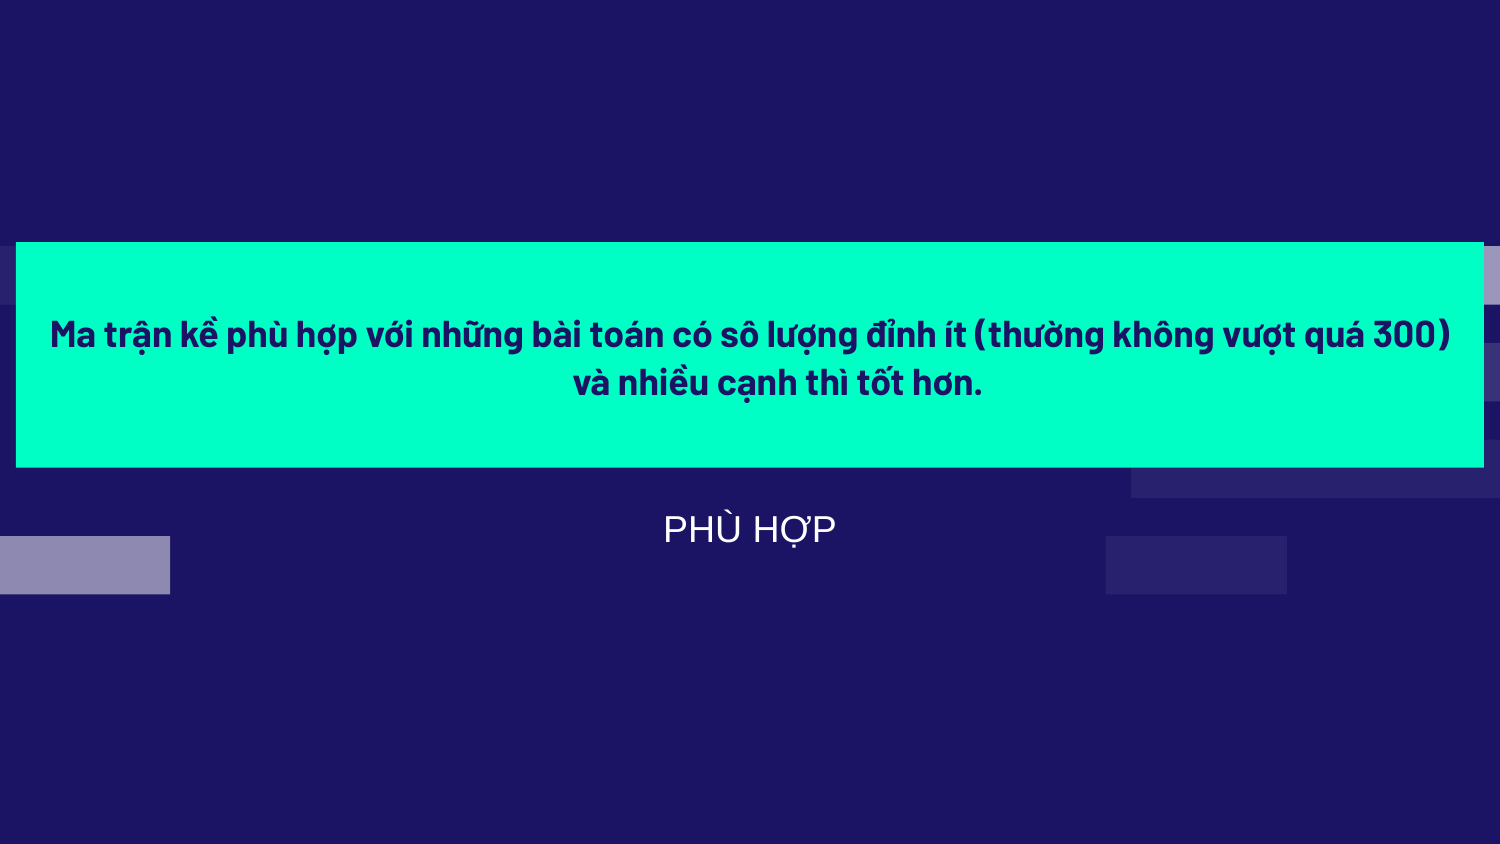

# Ma trận kề phù hợp với những bài toán có sô lượng đỉnh ít (thường không vượt quá 300) và nhiều cạnh thì tốt hơn.

PHÙ HỢP